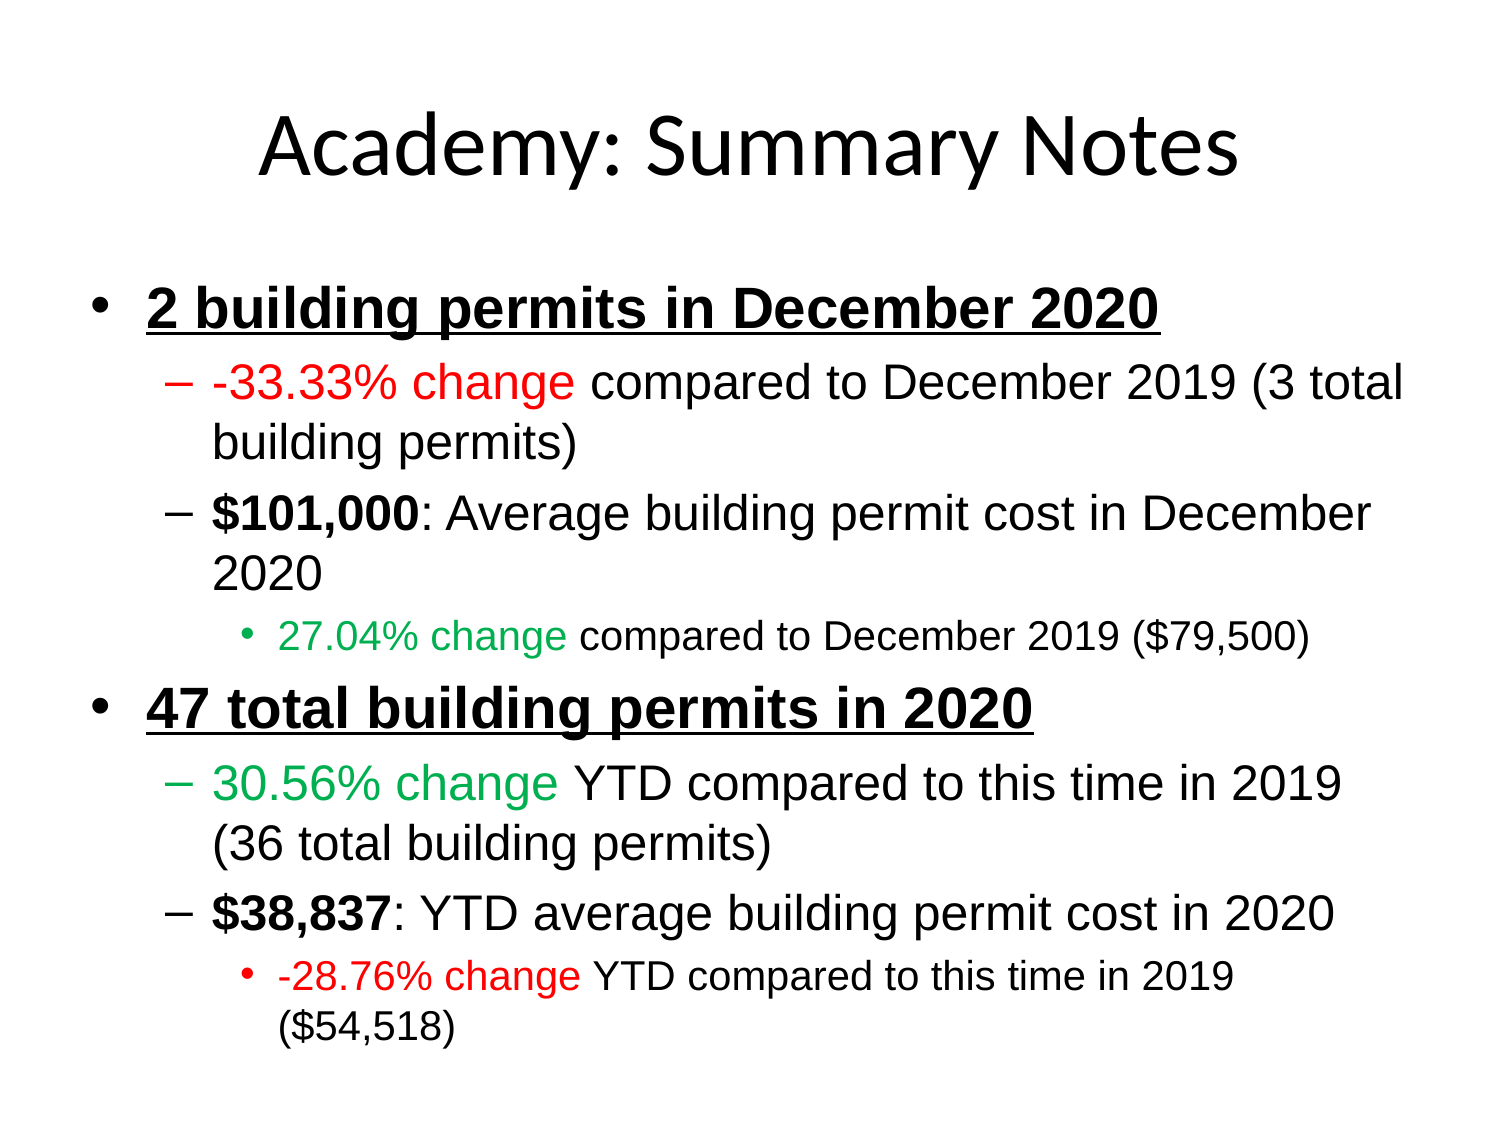

# Academy: Summary Notes
2 building permits in December 2020
-33.33% change compared to December 2019 (3 total building permits)
$101,000: Average building permit cost in December 2020
27.04% change compared to December 2019 ($79,500)
47 total building permits in 2020
30.56% change YTD compared to this time in 2019 (36 total building permits)
$38,837: YTD average building permit cost in 2020
-28.76% change YTD compared to this time in 2019 ($54,518)